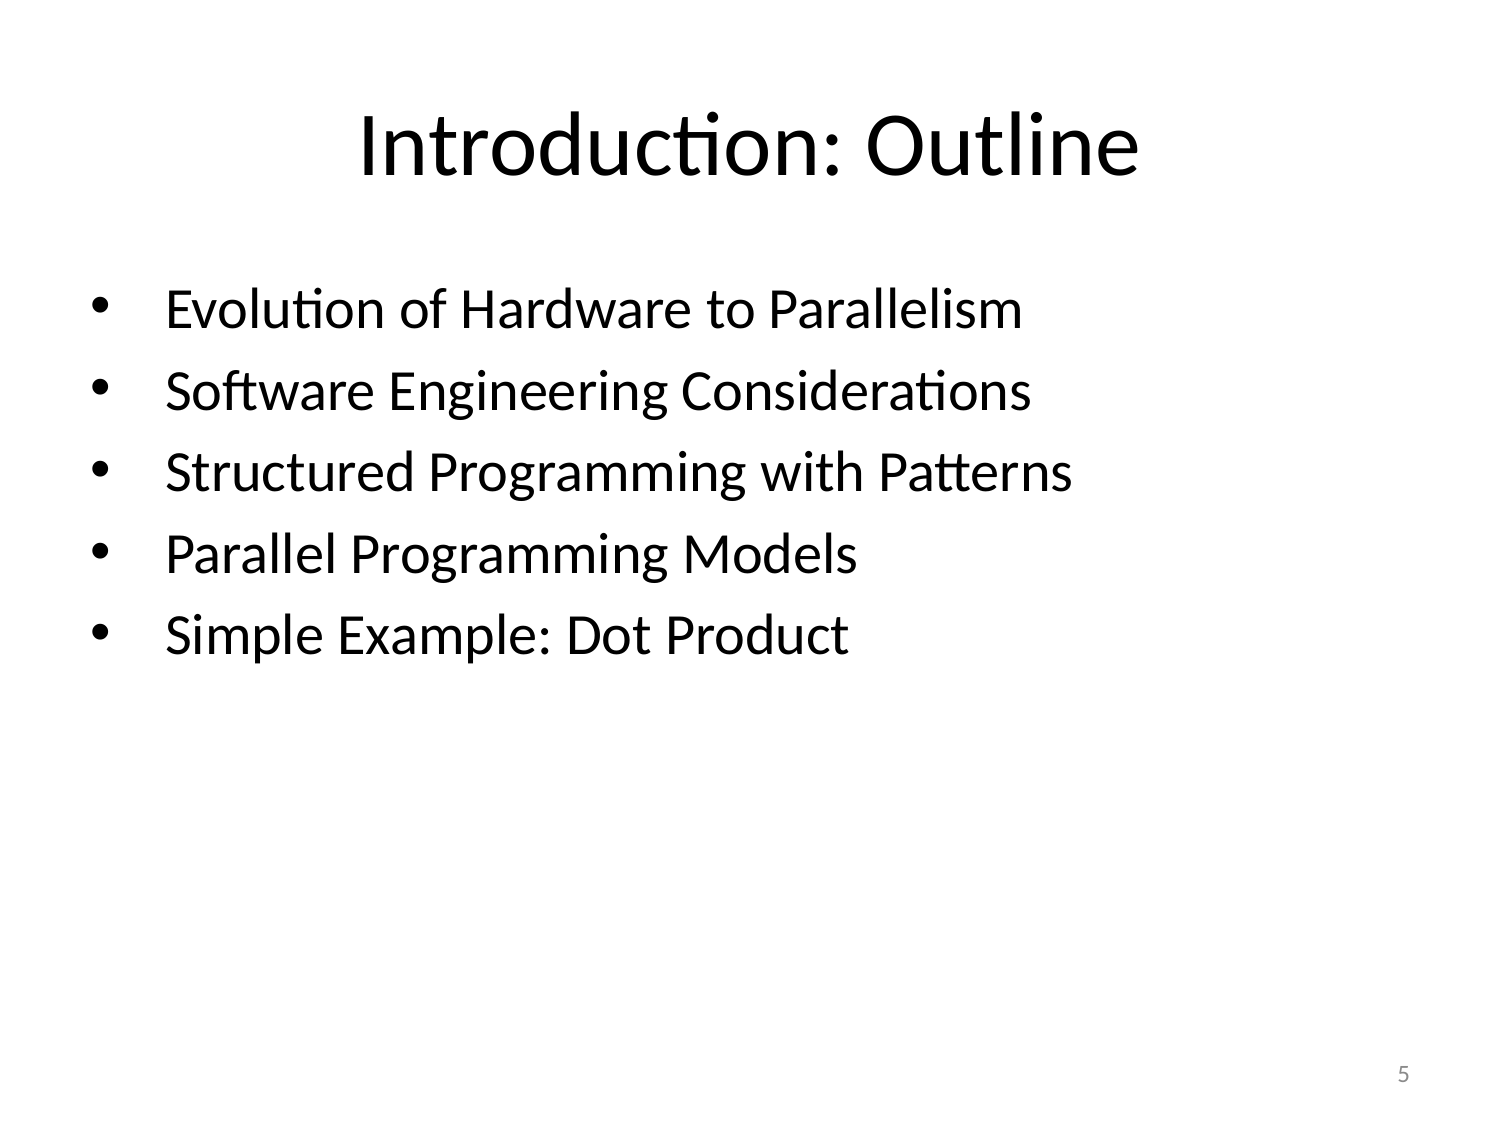

# Introduction: Outline
Evolution of Hardware to Parallelism
Software Engineering Considerations
Structured Programming with Patterns
Parallel Programming Models
Simple Example: Dot Product
5
5